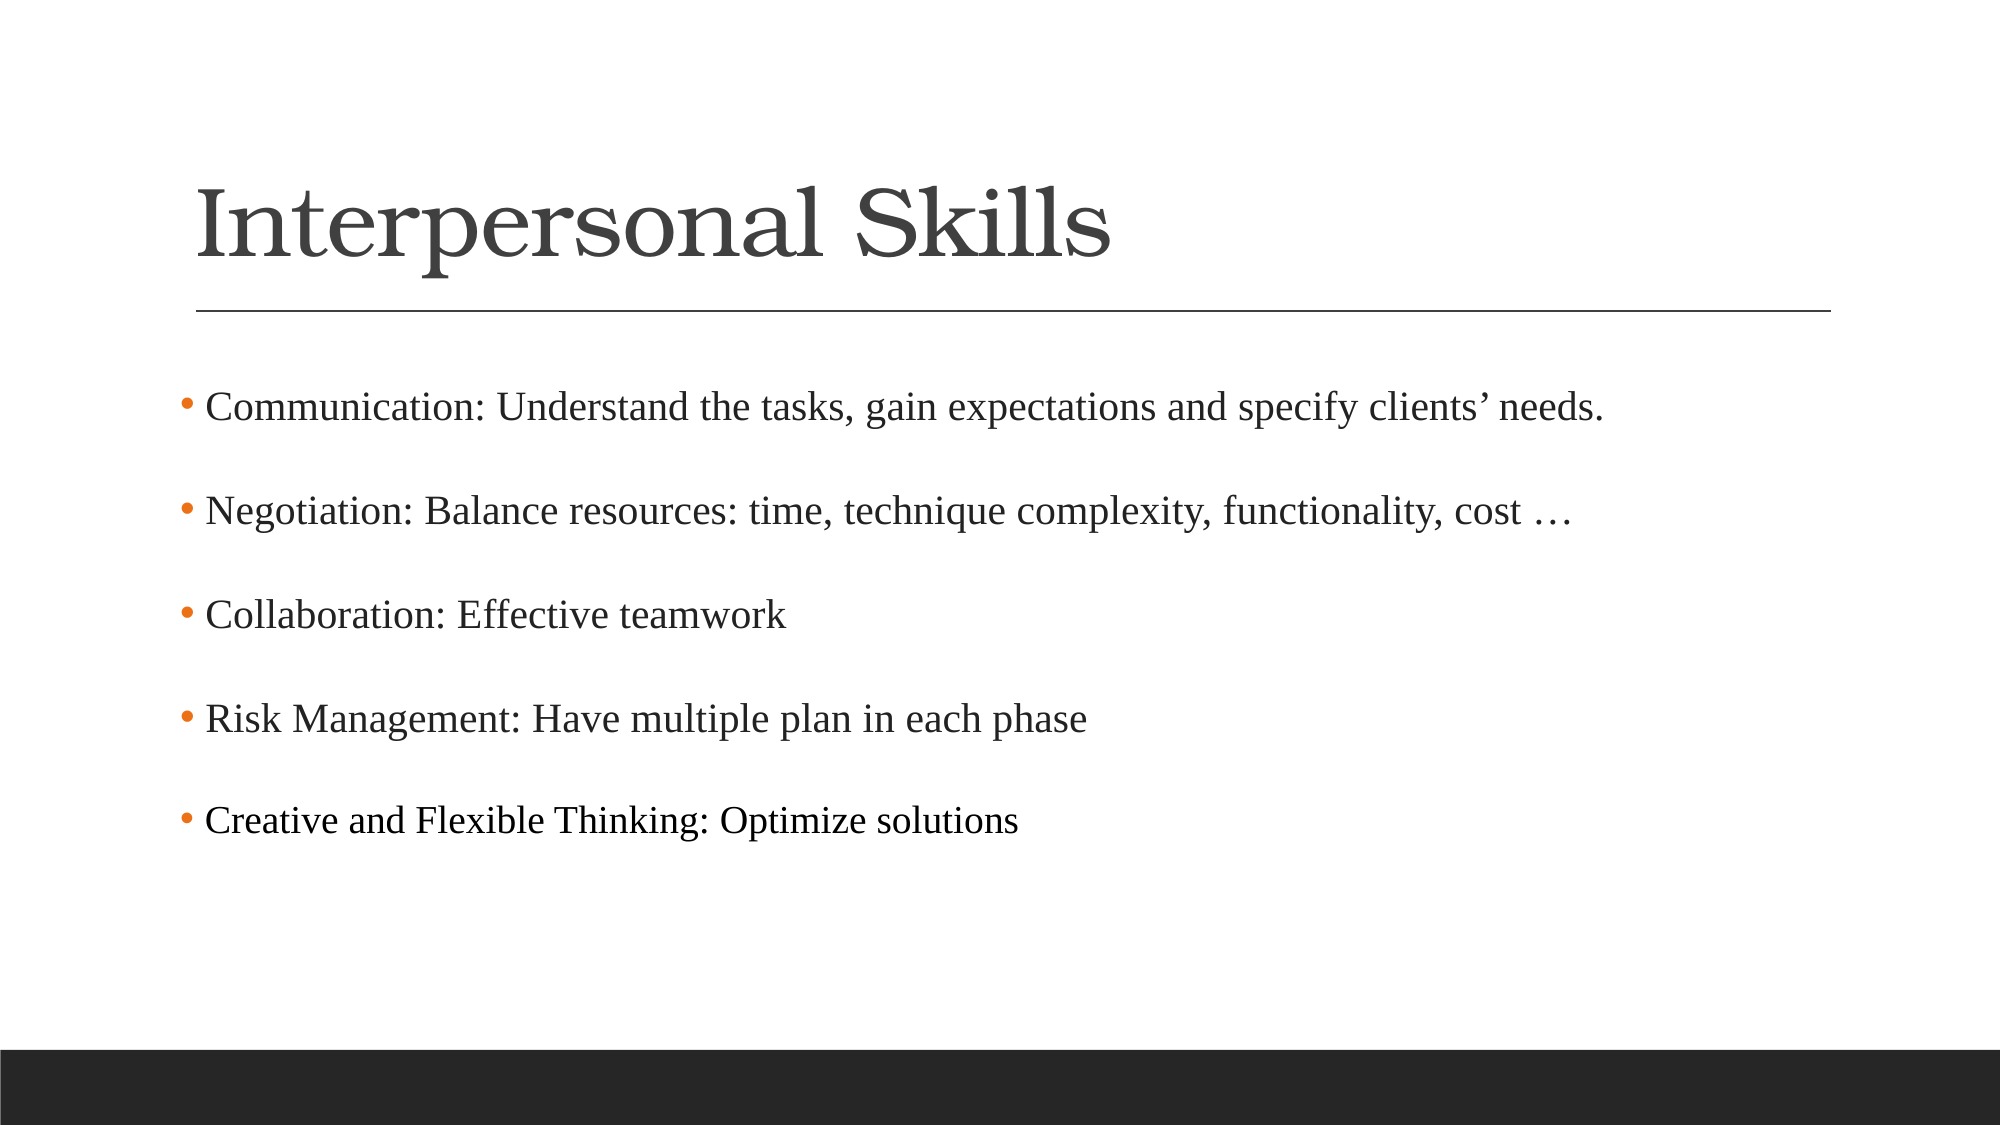

# Interpersonal Skills
 Communication: Understand the tasks, gain expectations and specify clients’ needs.
 Negotiation: Balance resources: time, technique complexity, functionality, cost …
 Collaboration: Effective teamwork
 Risk Management: Have multiple plan in each phase
 Creative and Flexible Thinking: Optimize solutions